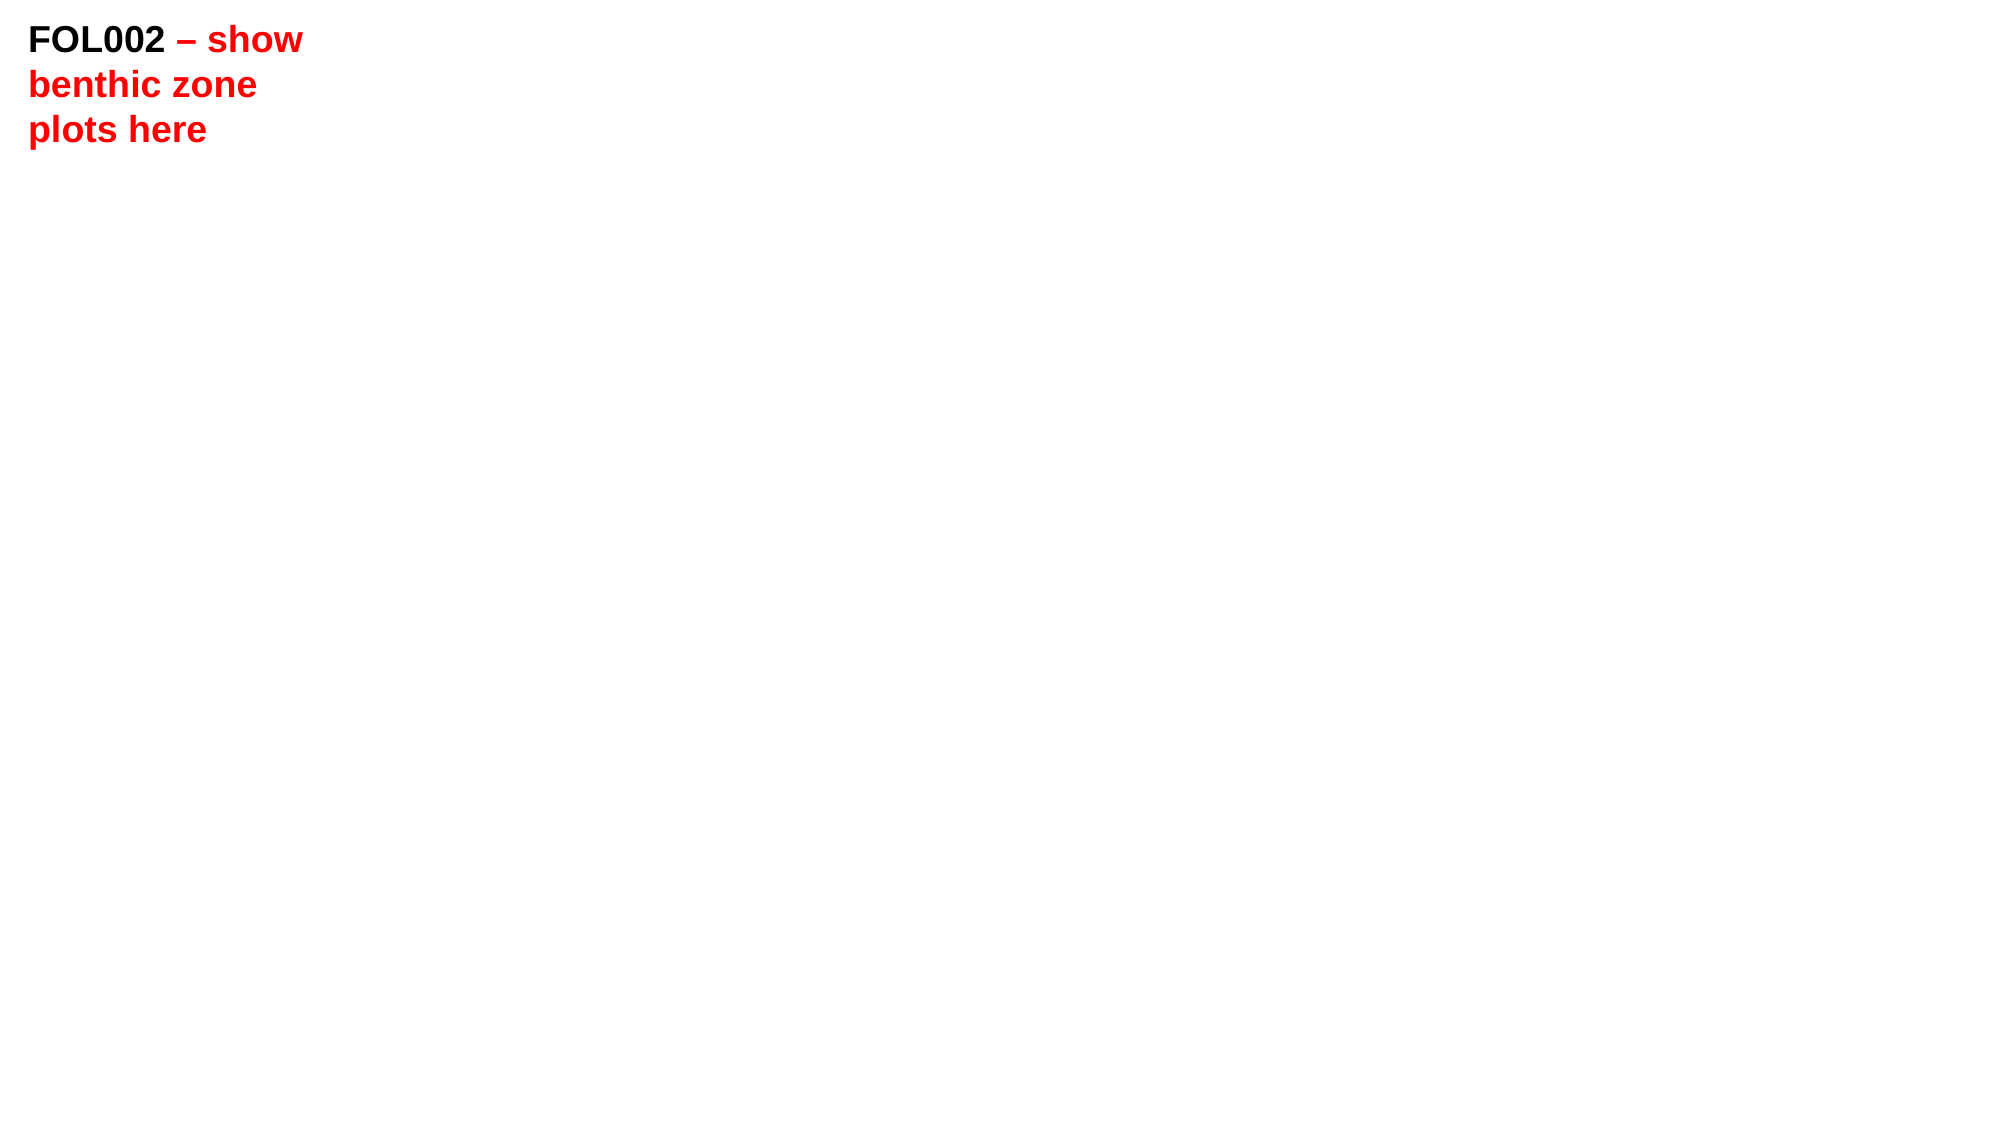

FOL002 – show benthic zone plots here
Results